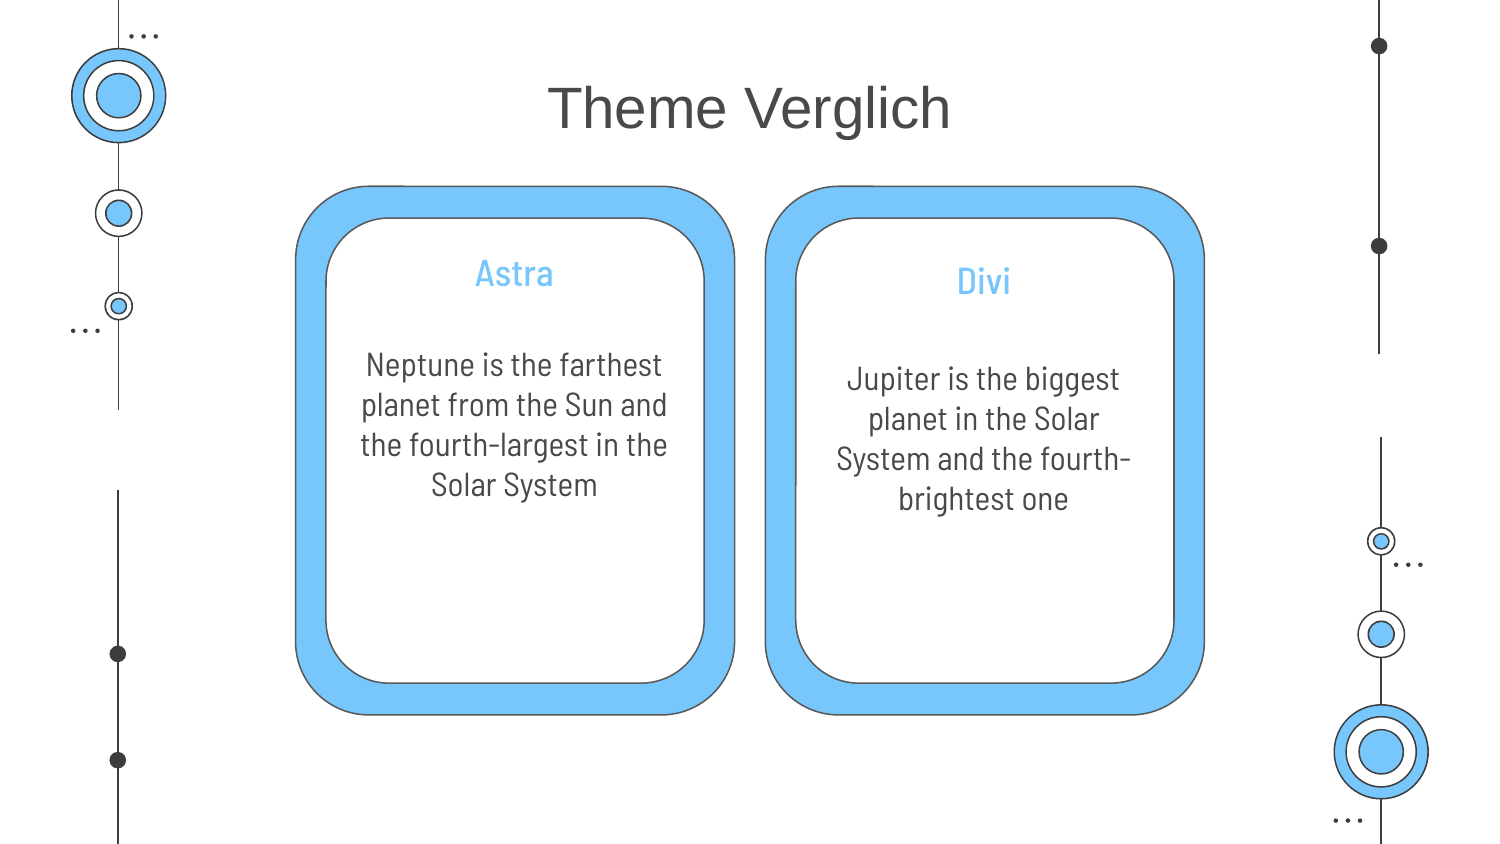

# Theme Verglich

Astra
Divi
Neptune is the farthest planet from the Sun and the fourth-largest in the Solar System
Jupiter is the biggest planet in the Solar System and the fourth-brightest one